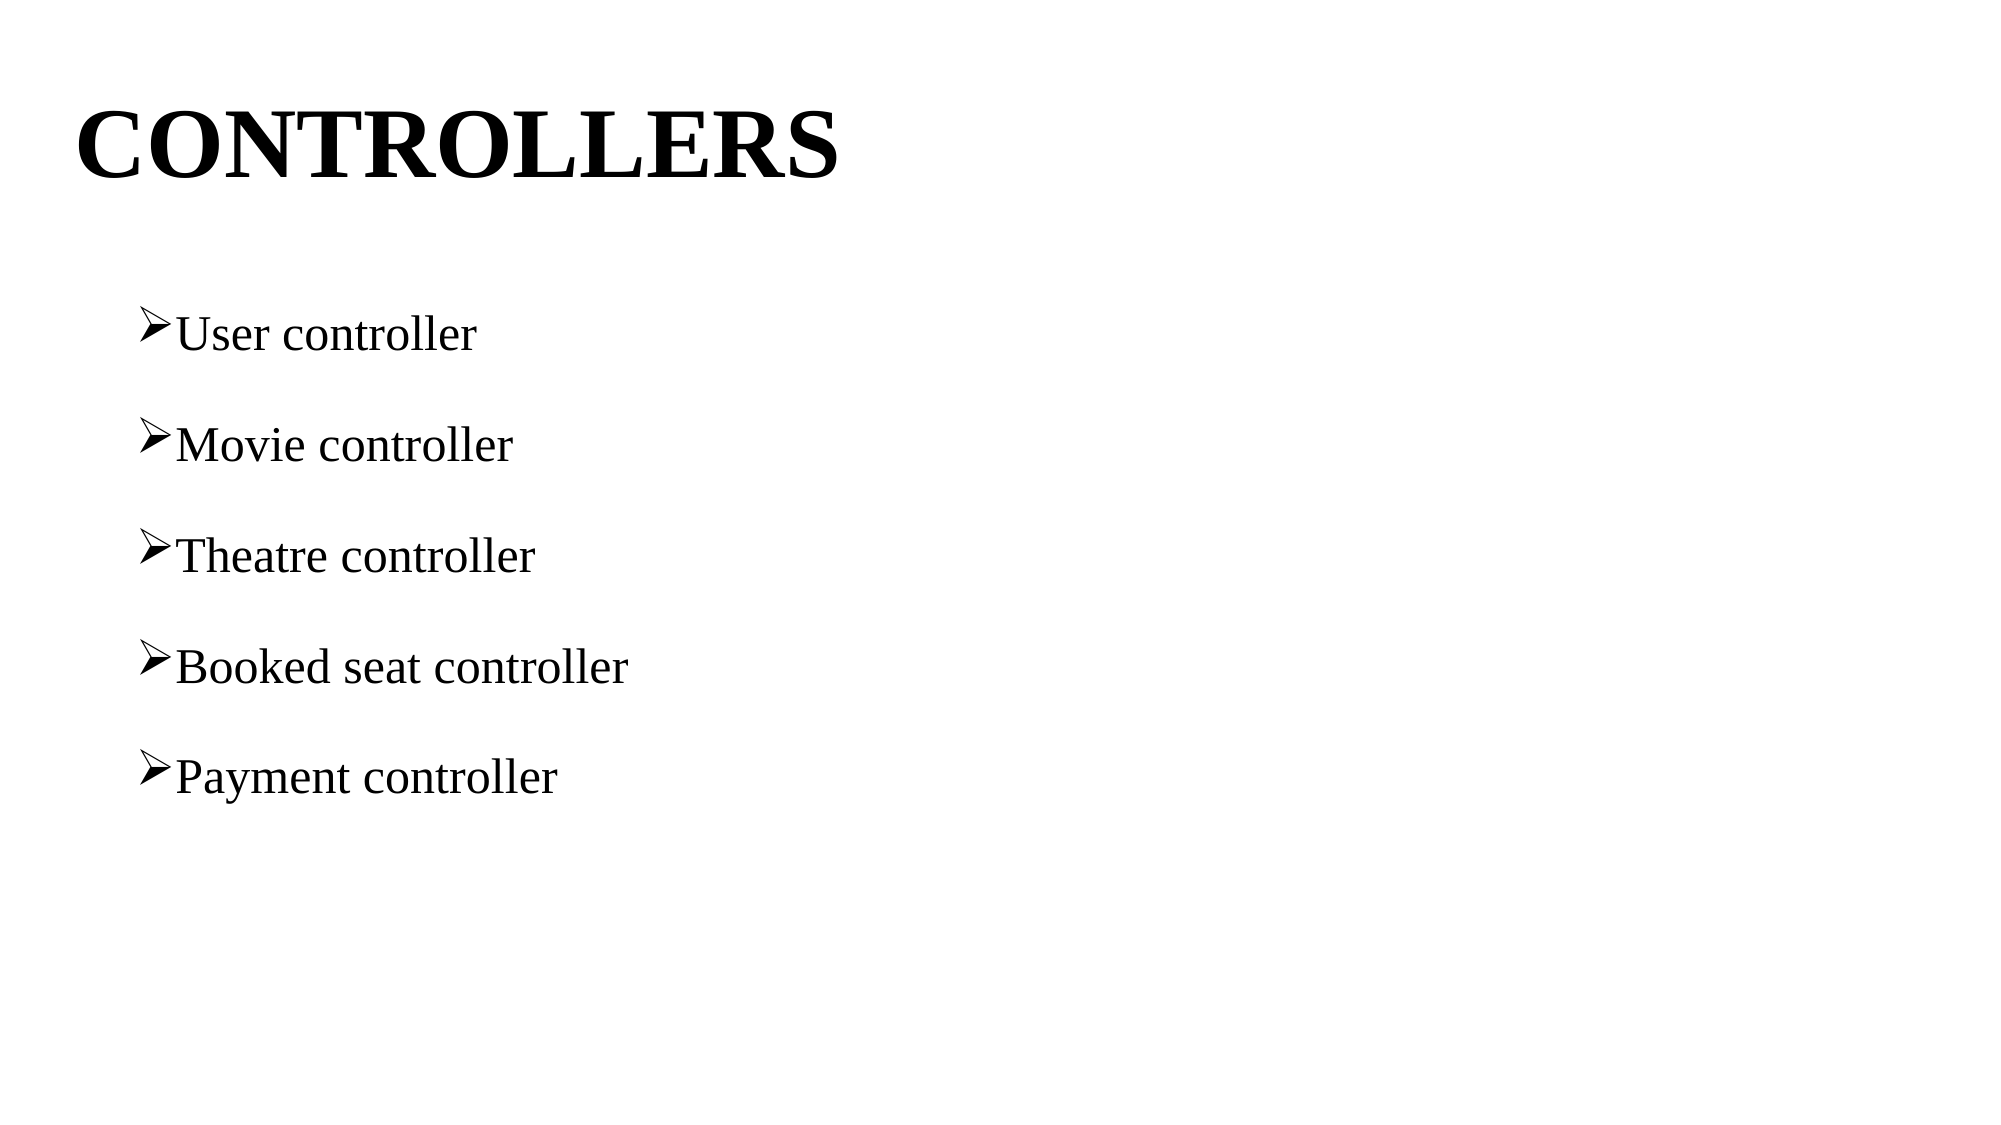

CONTROLLERS
User controller
Movie controller
Theatre controller
Booked seat controller
Payment controller
15